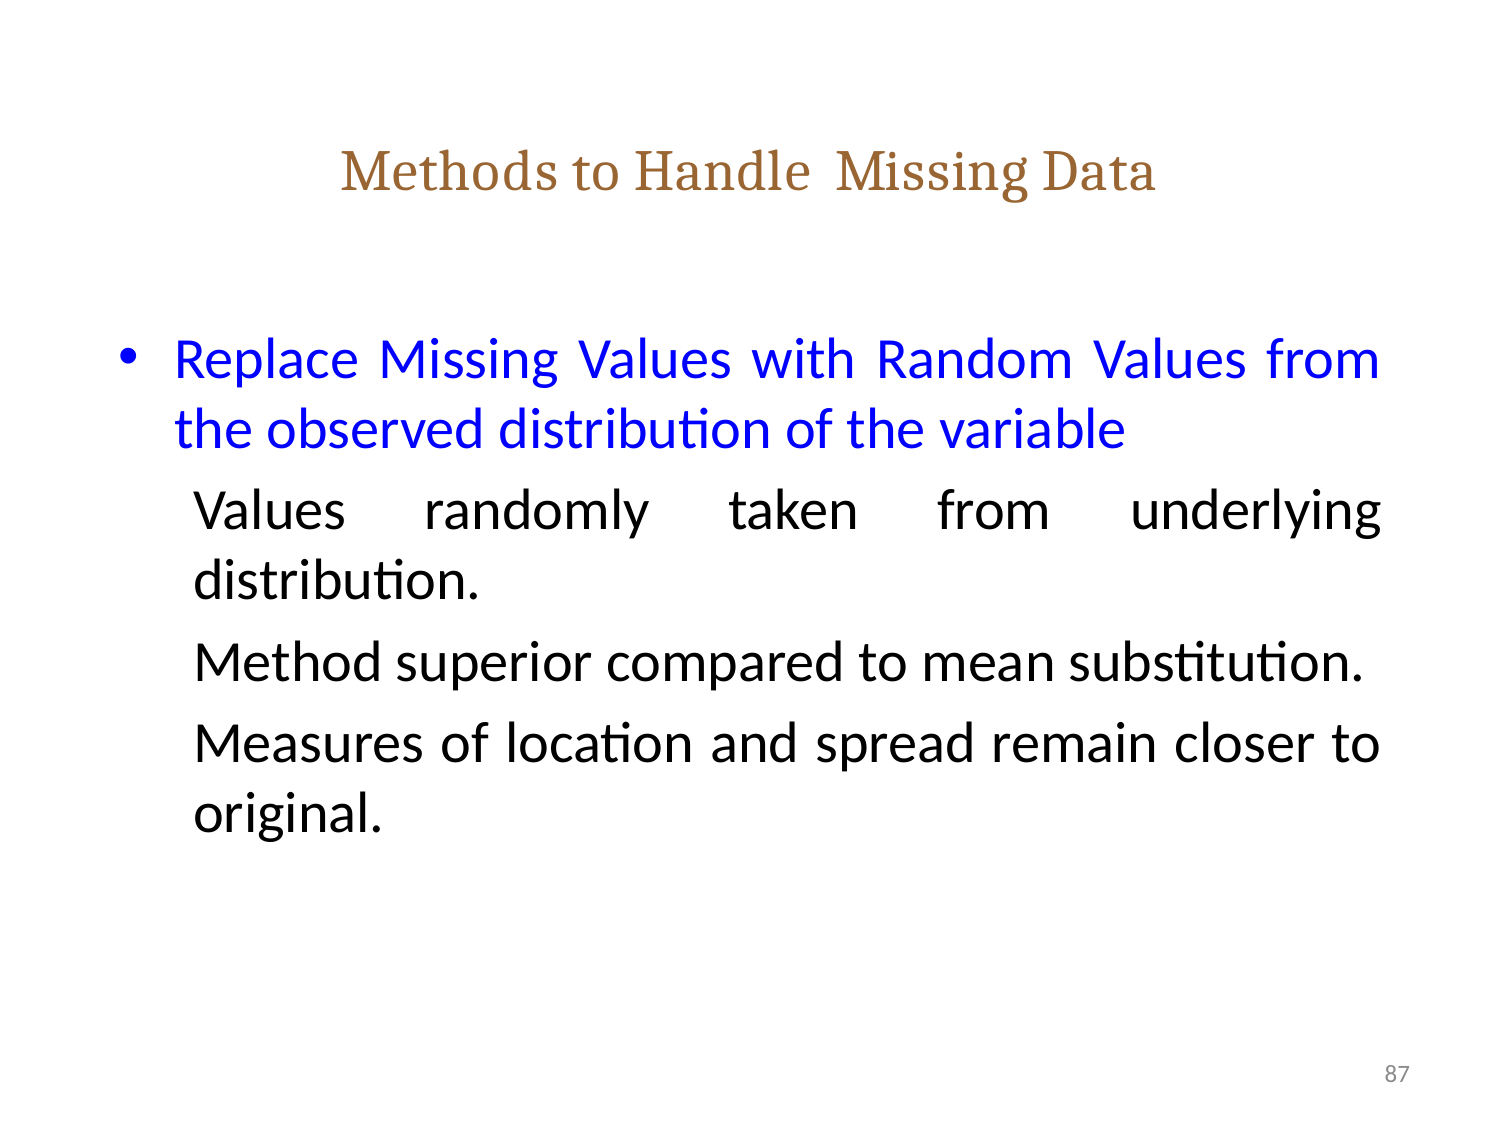

# Methods to Handle  Missing Data
Replace Missing Values with Random Values from the observed distribution of the variable
Values randomly taken from underlying distribution.
Method superior compared to mean substitution.
Measures of location and spread remain closer to original.

87